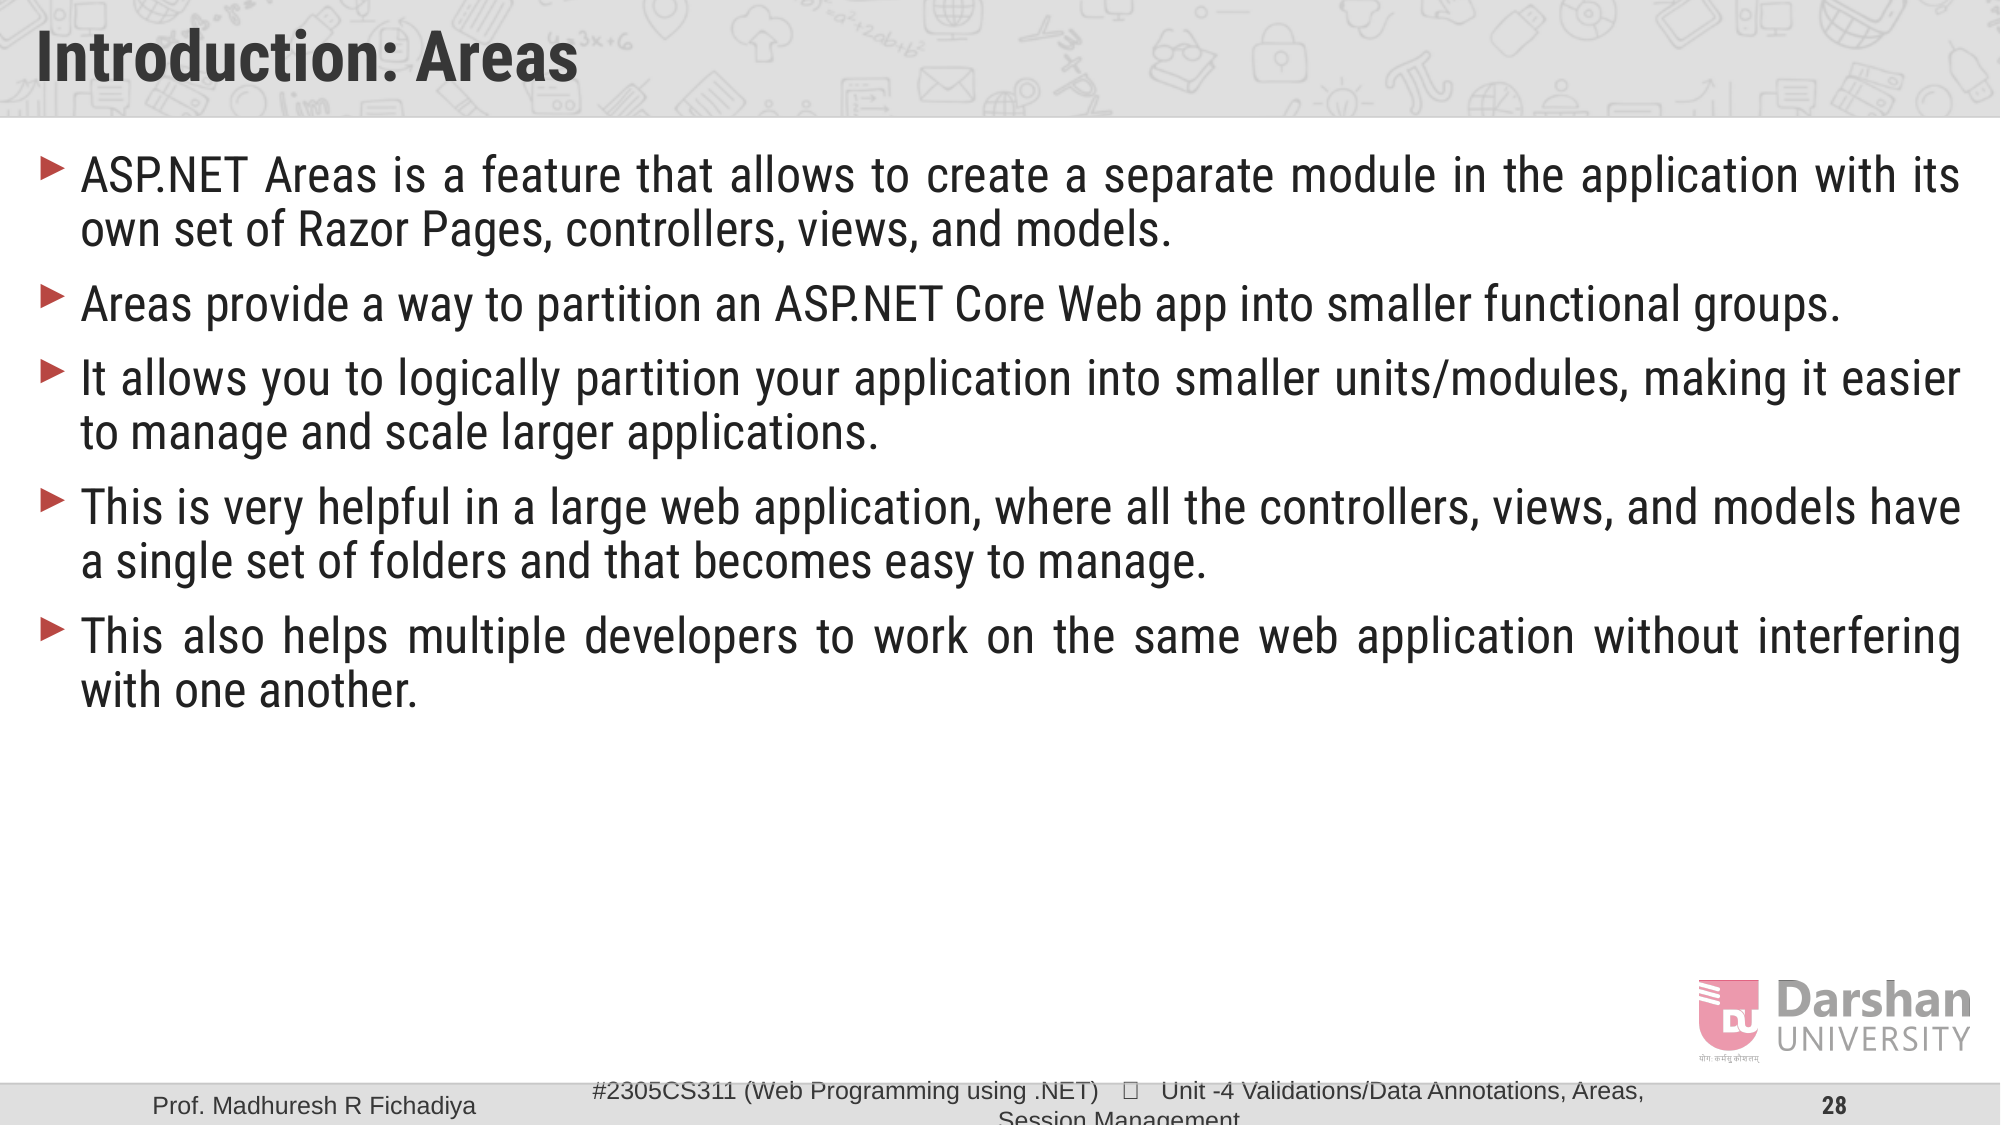

# Introduction: Areas
ASP.NET Areas is a feature that allows to create a separate module in the application with its own set of Razor Pages, controllers, views, and models.
Areas provide a way to partition an ASP.NET Core Web app into smaller functional groups.
It allows you to logically partition your application into smaller units/modules, making it easier to manage and scale larger applications.
This is very helpful in a large web application, where all the controllers, views, and models have a single set of folders and that becomes easy to manage.
This also helps multiple developers to work on the same web application without interfering with one another.